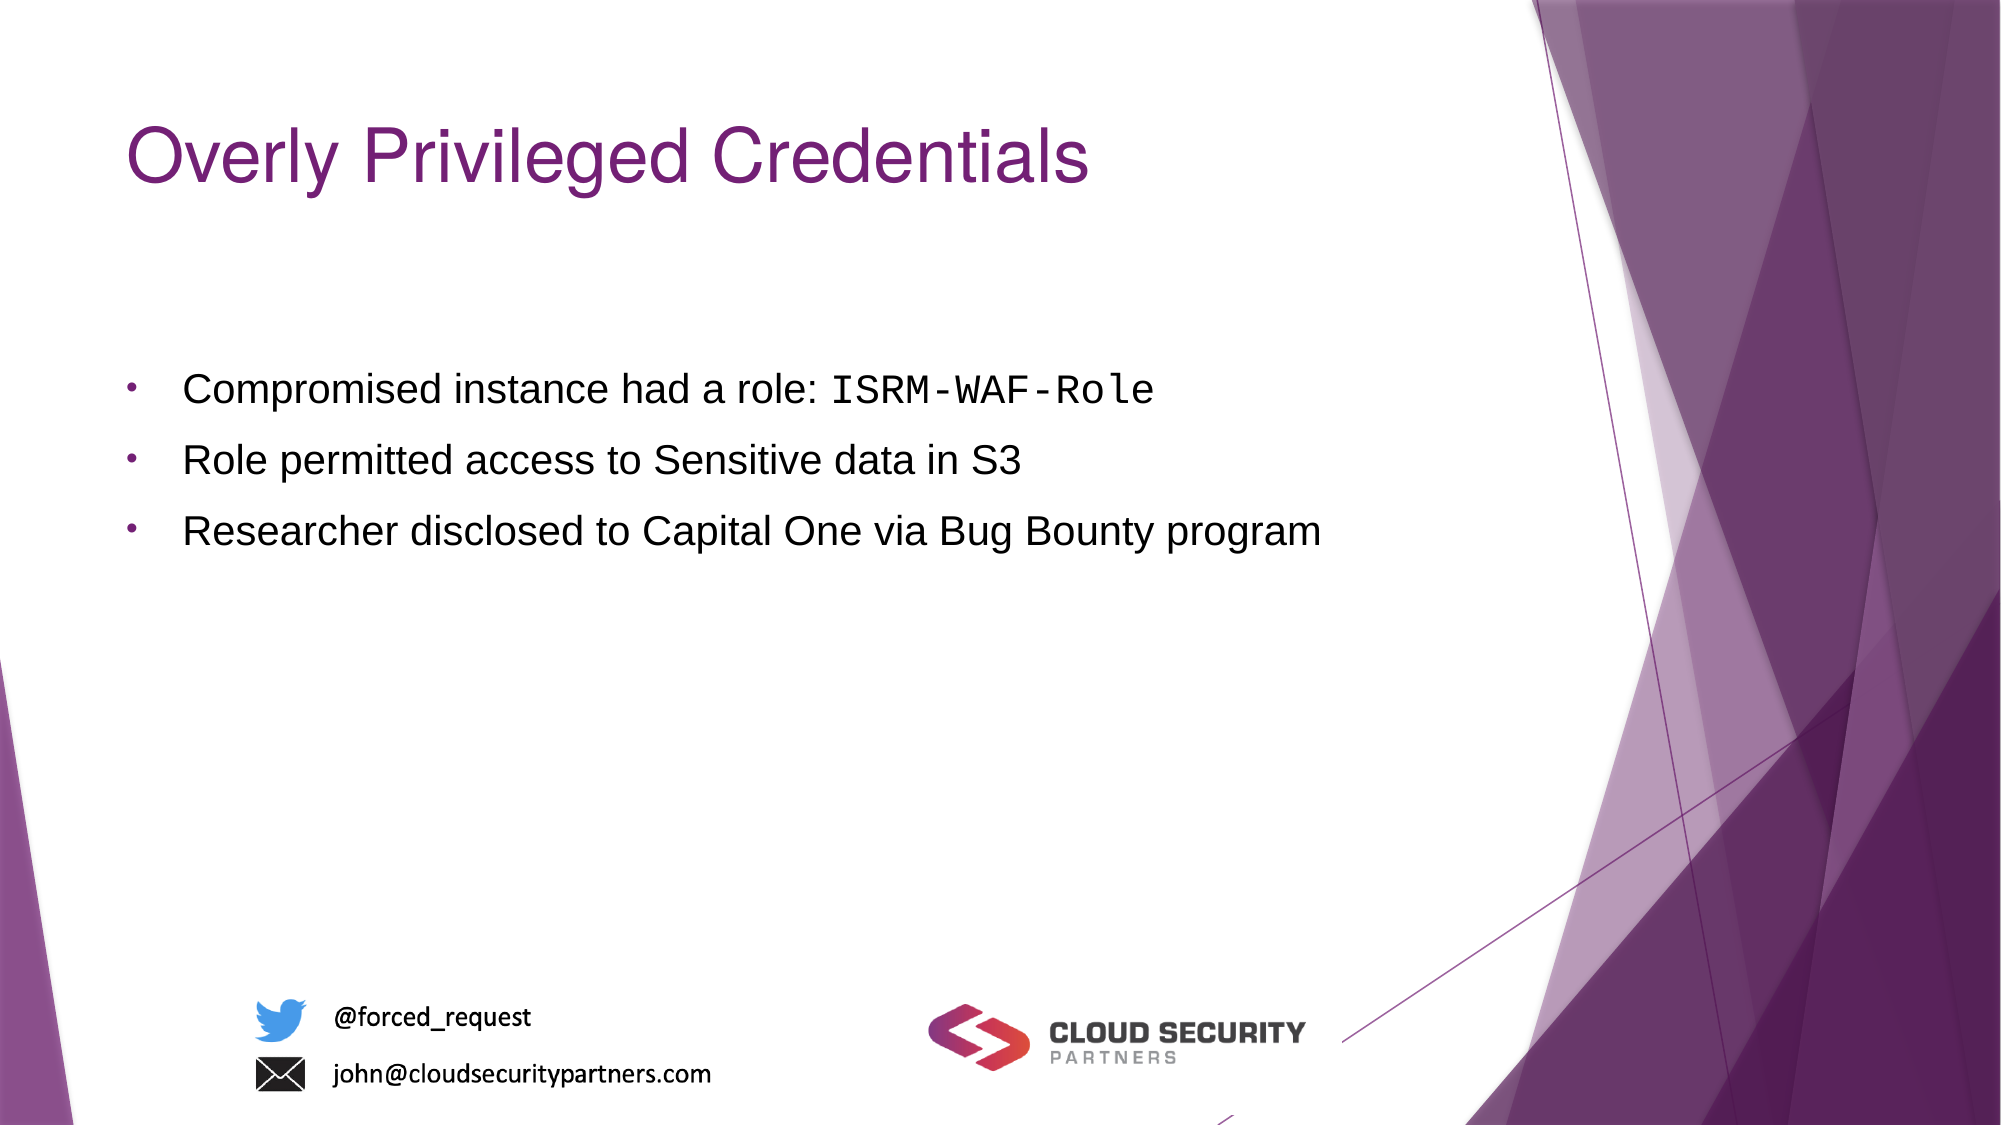

# Overly Privileged Credentials
Compromised instance had a role: ISRM-WAF-Role
Role permitted access to Sensitive data in S3
Researcher disclosed to Capital One via Bug Bounty program